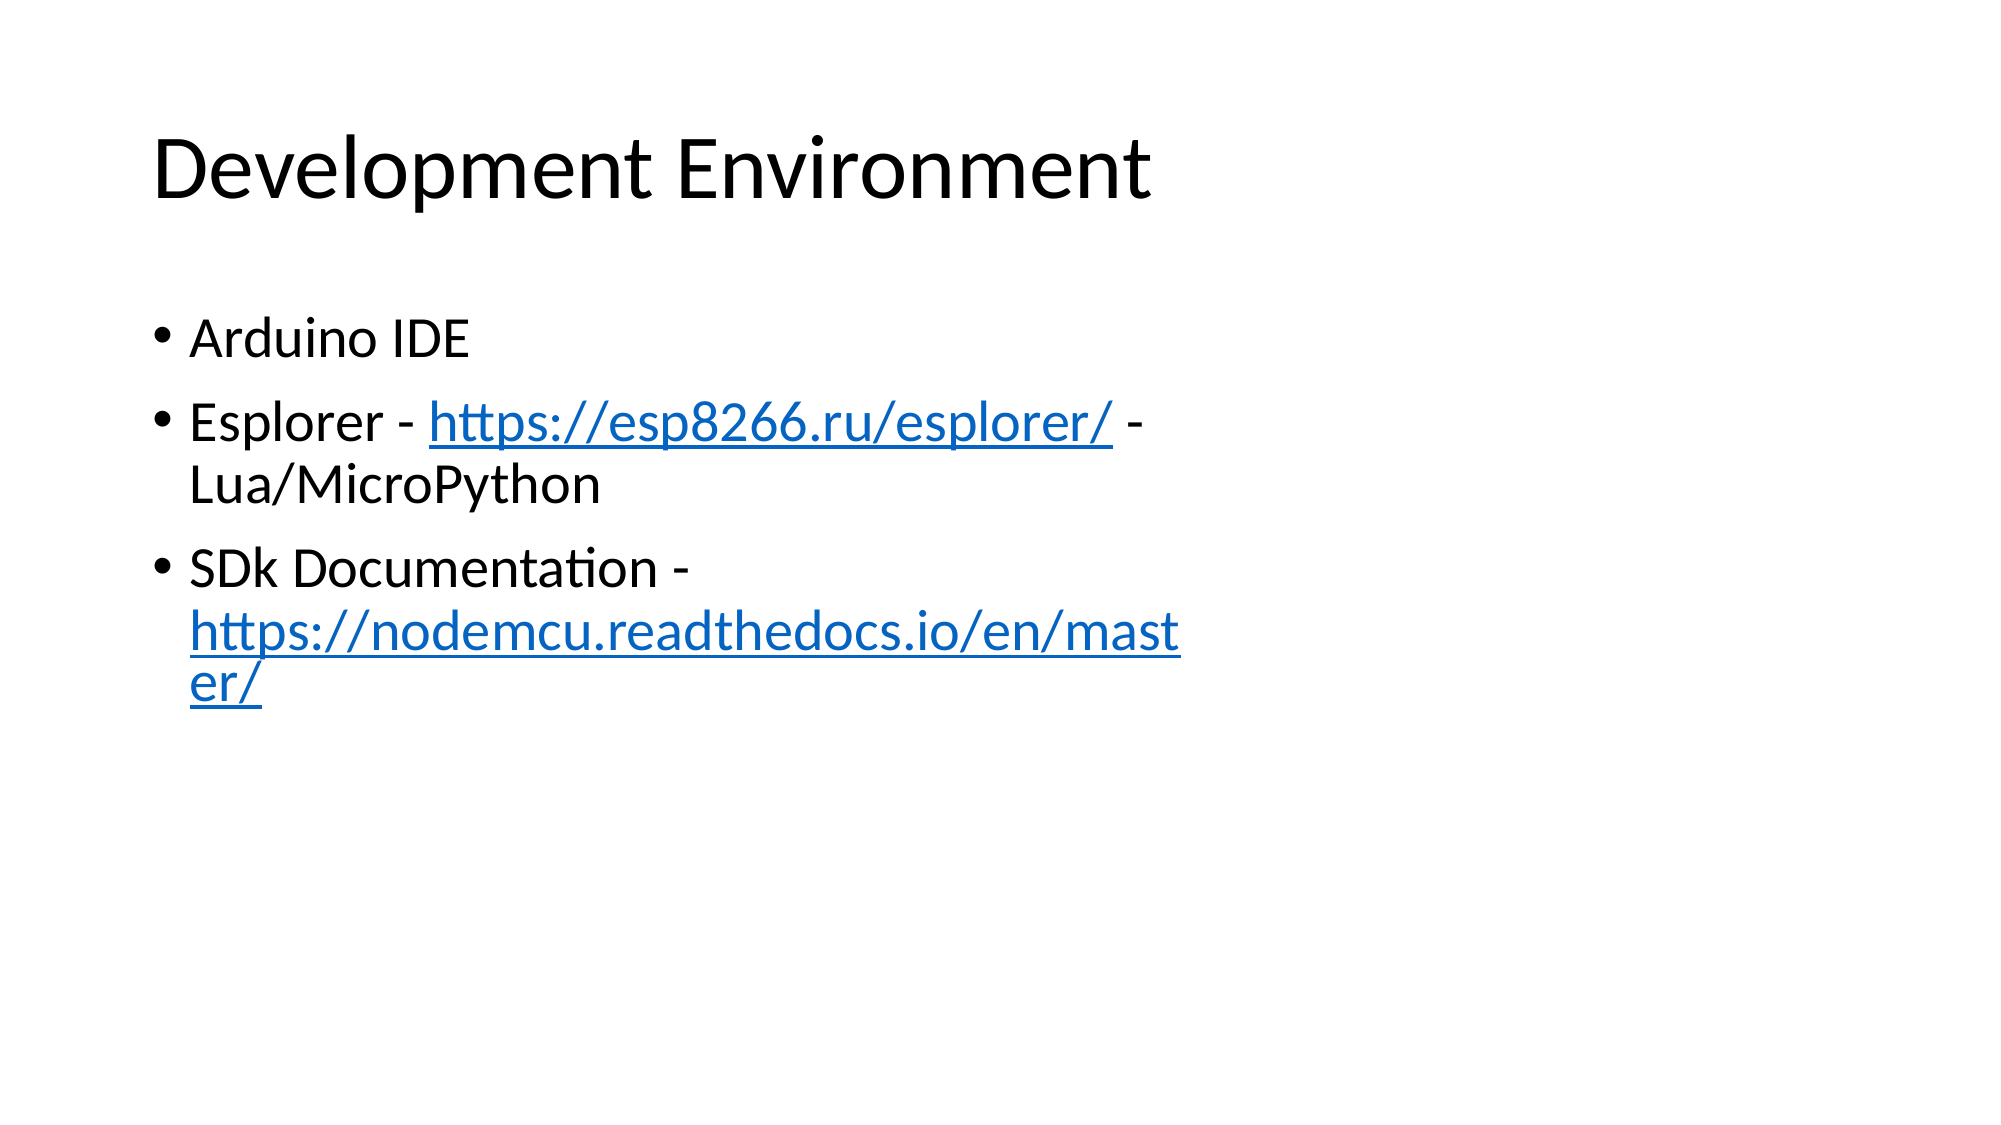

# Development Environment
Arduino IDE
Esplorer - https://esp8266.ru/esplorer/ - Lua/MicroPython
SDk Documentation - https://nodemcu.readthedocs.io/en/master/